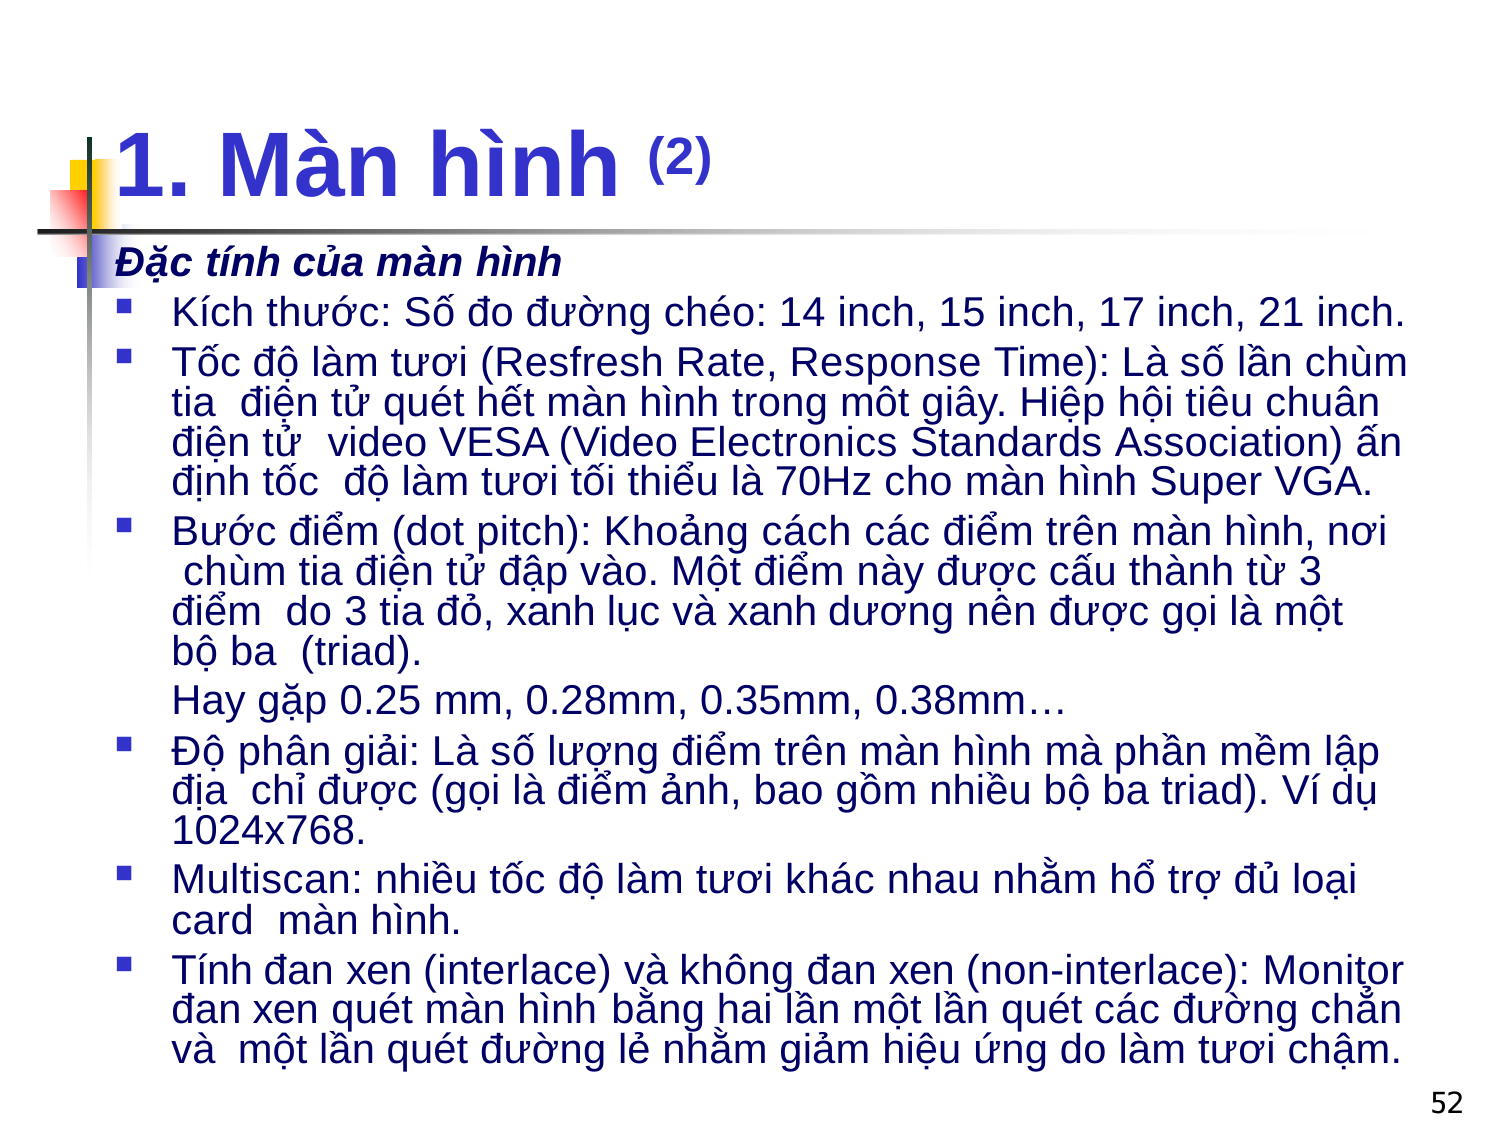

# 1. Màn hình (2)
Đặc tính của màn hình
Kích thước: Số đo đường chéo: 14 inch, 15 inch, 17 inch, 21 inch.
Tốc độ làm tươi (Resfresh Rate, Response Time): Là số lần chùm tia  điện tử quét hết màn hình trong môt giây. Hiệp hội tiêu chuân điện tử  video VESA (Video Electronics Standards Association) ấn định tốc  độ làm tươi tối thiểu là 70Hz cho màn hình Super VGA.
Bước điểm (dot pitch): Khoảng cách các điểm trên màn hình, nơi  chùm tia điện tử đập vào. Một điểm này được cấu thành từ 3 điểm  do 3 tia đỏ, xanh lục và xanh dương nên được gọi là một bộ ba  (triad).
Hay gặp 0.25 mm, 0.28mm, 0.35mm, 0.38mm…
Độ phân giải: Là số lượng điểm trên màn hình mà phần mềm lập địa  chỉ được (gọi là điểm ảnh, bao gồm nhiều bộ ba triad). Ví dụ  1024x768.
Multiscan: nhiều tốc độ làm tươi khác nhau nhằm hổ trợ đủ loại card  màn hình.
Tính đan xen (interlace) và không đan xen (non-interlace): Monitor  đan xen quét màn hình bằng hai lần một lần quét các đường chẳn và  một lần quét đường lẻ nhằm giảm hiệu ứng do làm tươi chậm.
52